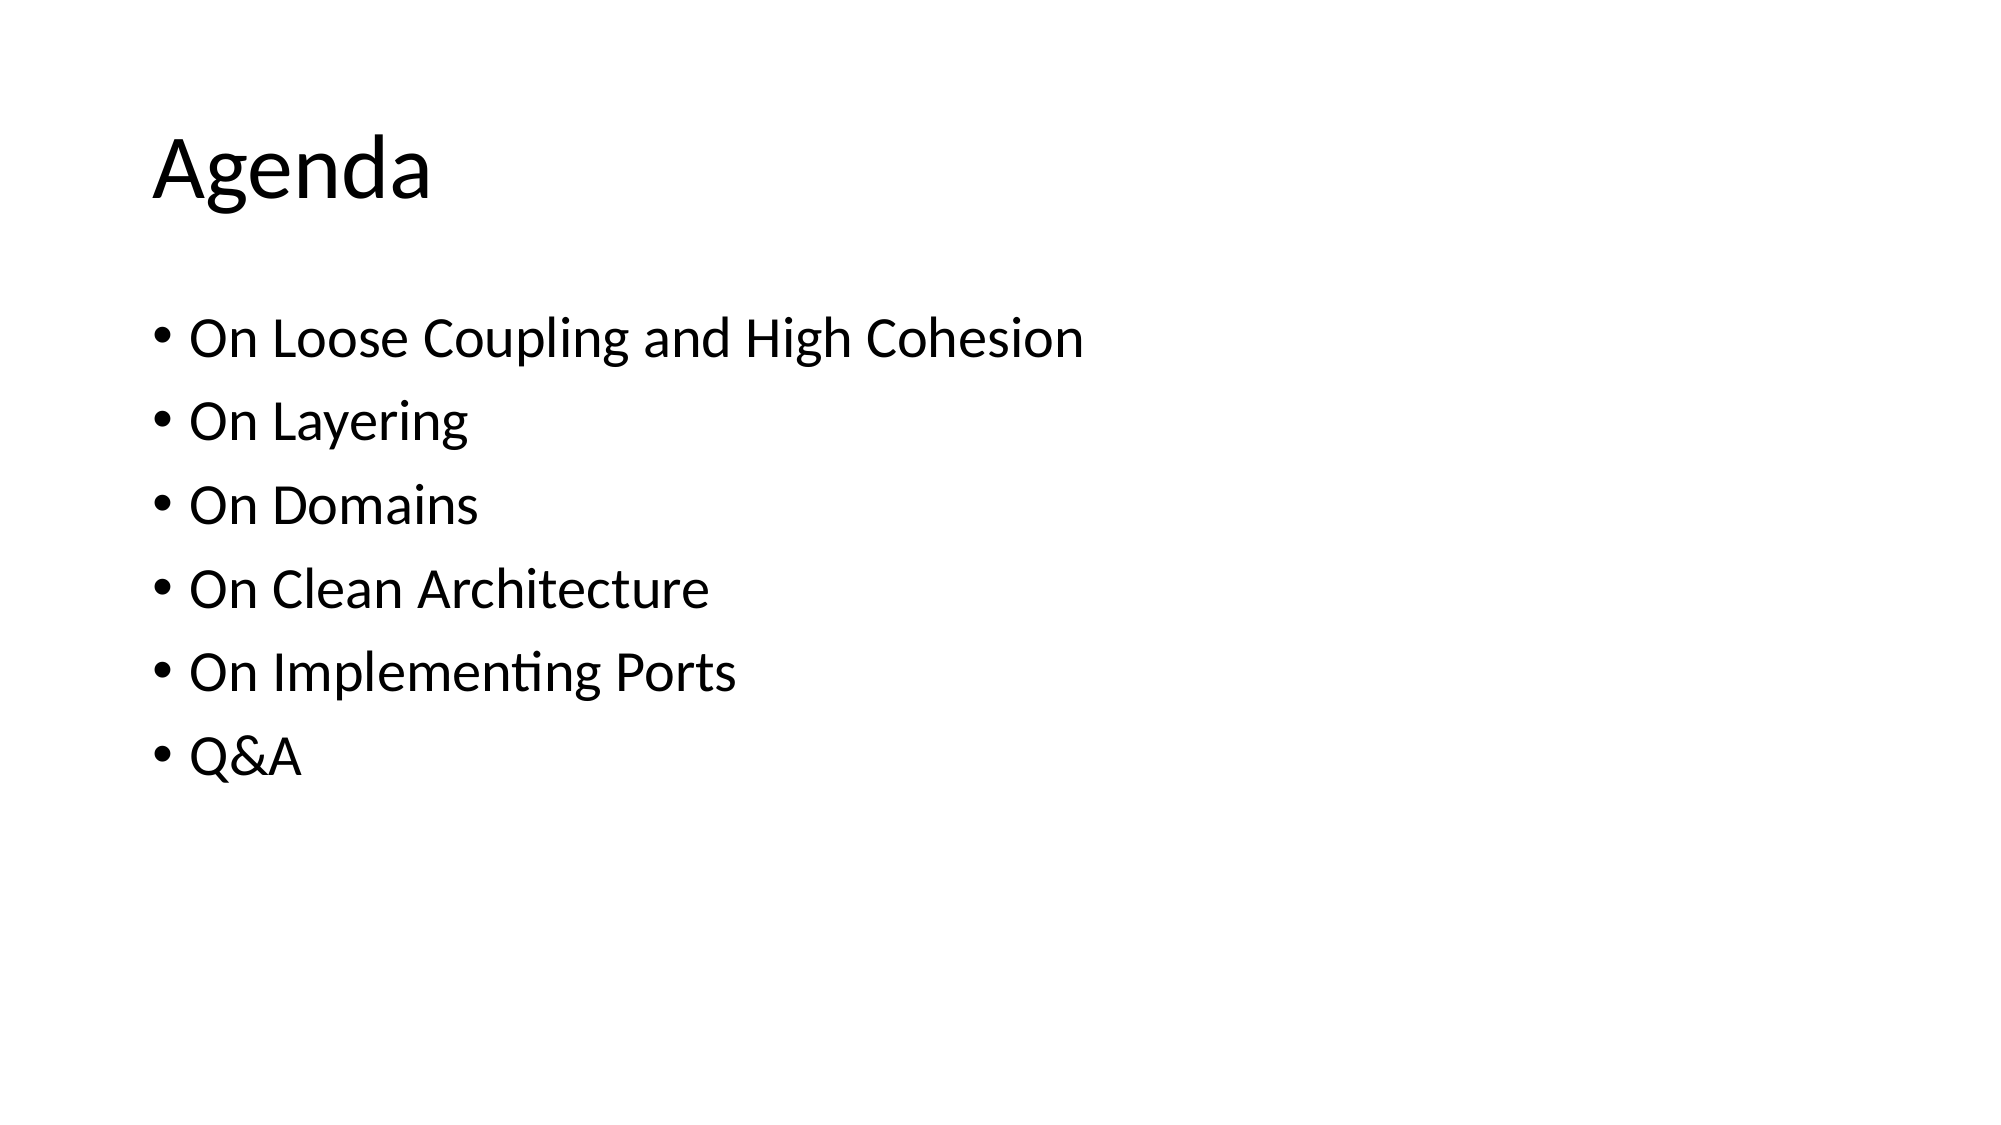

# Agenda
On Loose Coupling and High Cohesion
On Layering
On Domains
On Clean Architecture
On Implementing Ports
Q&A